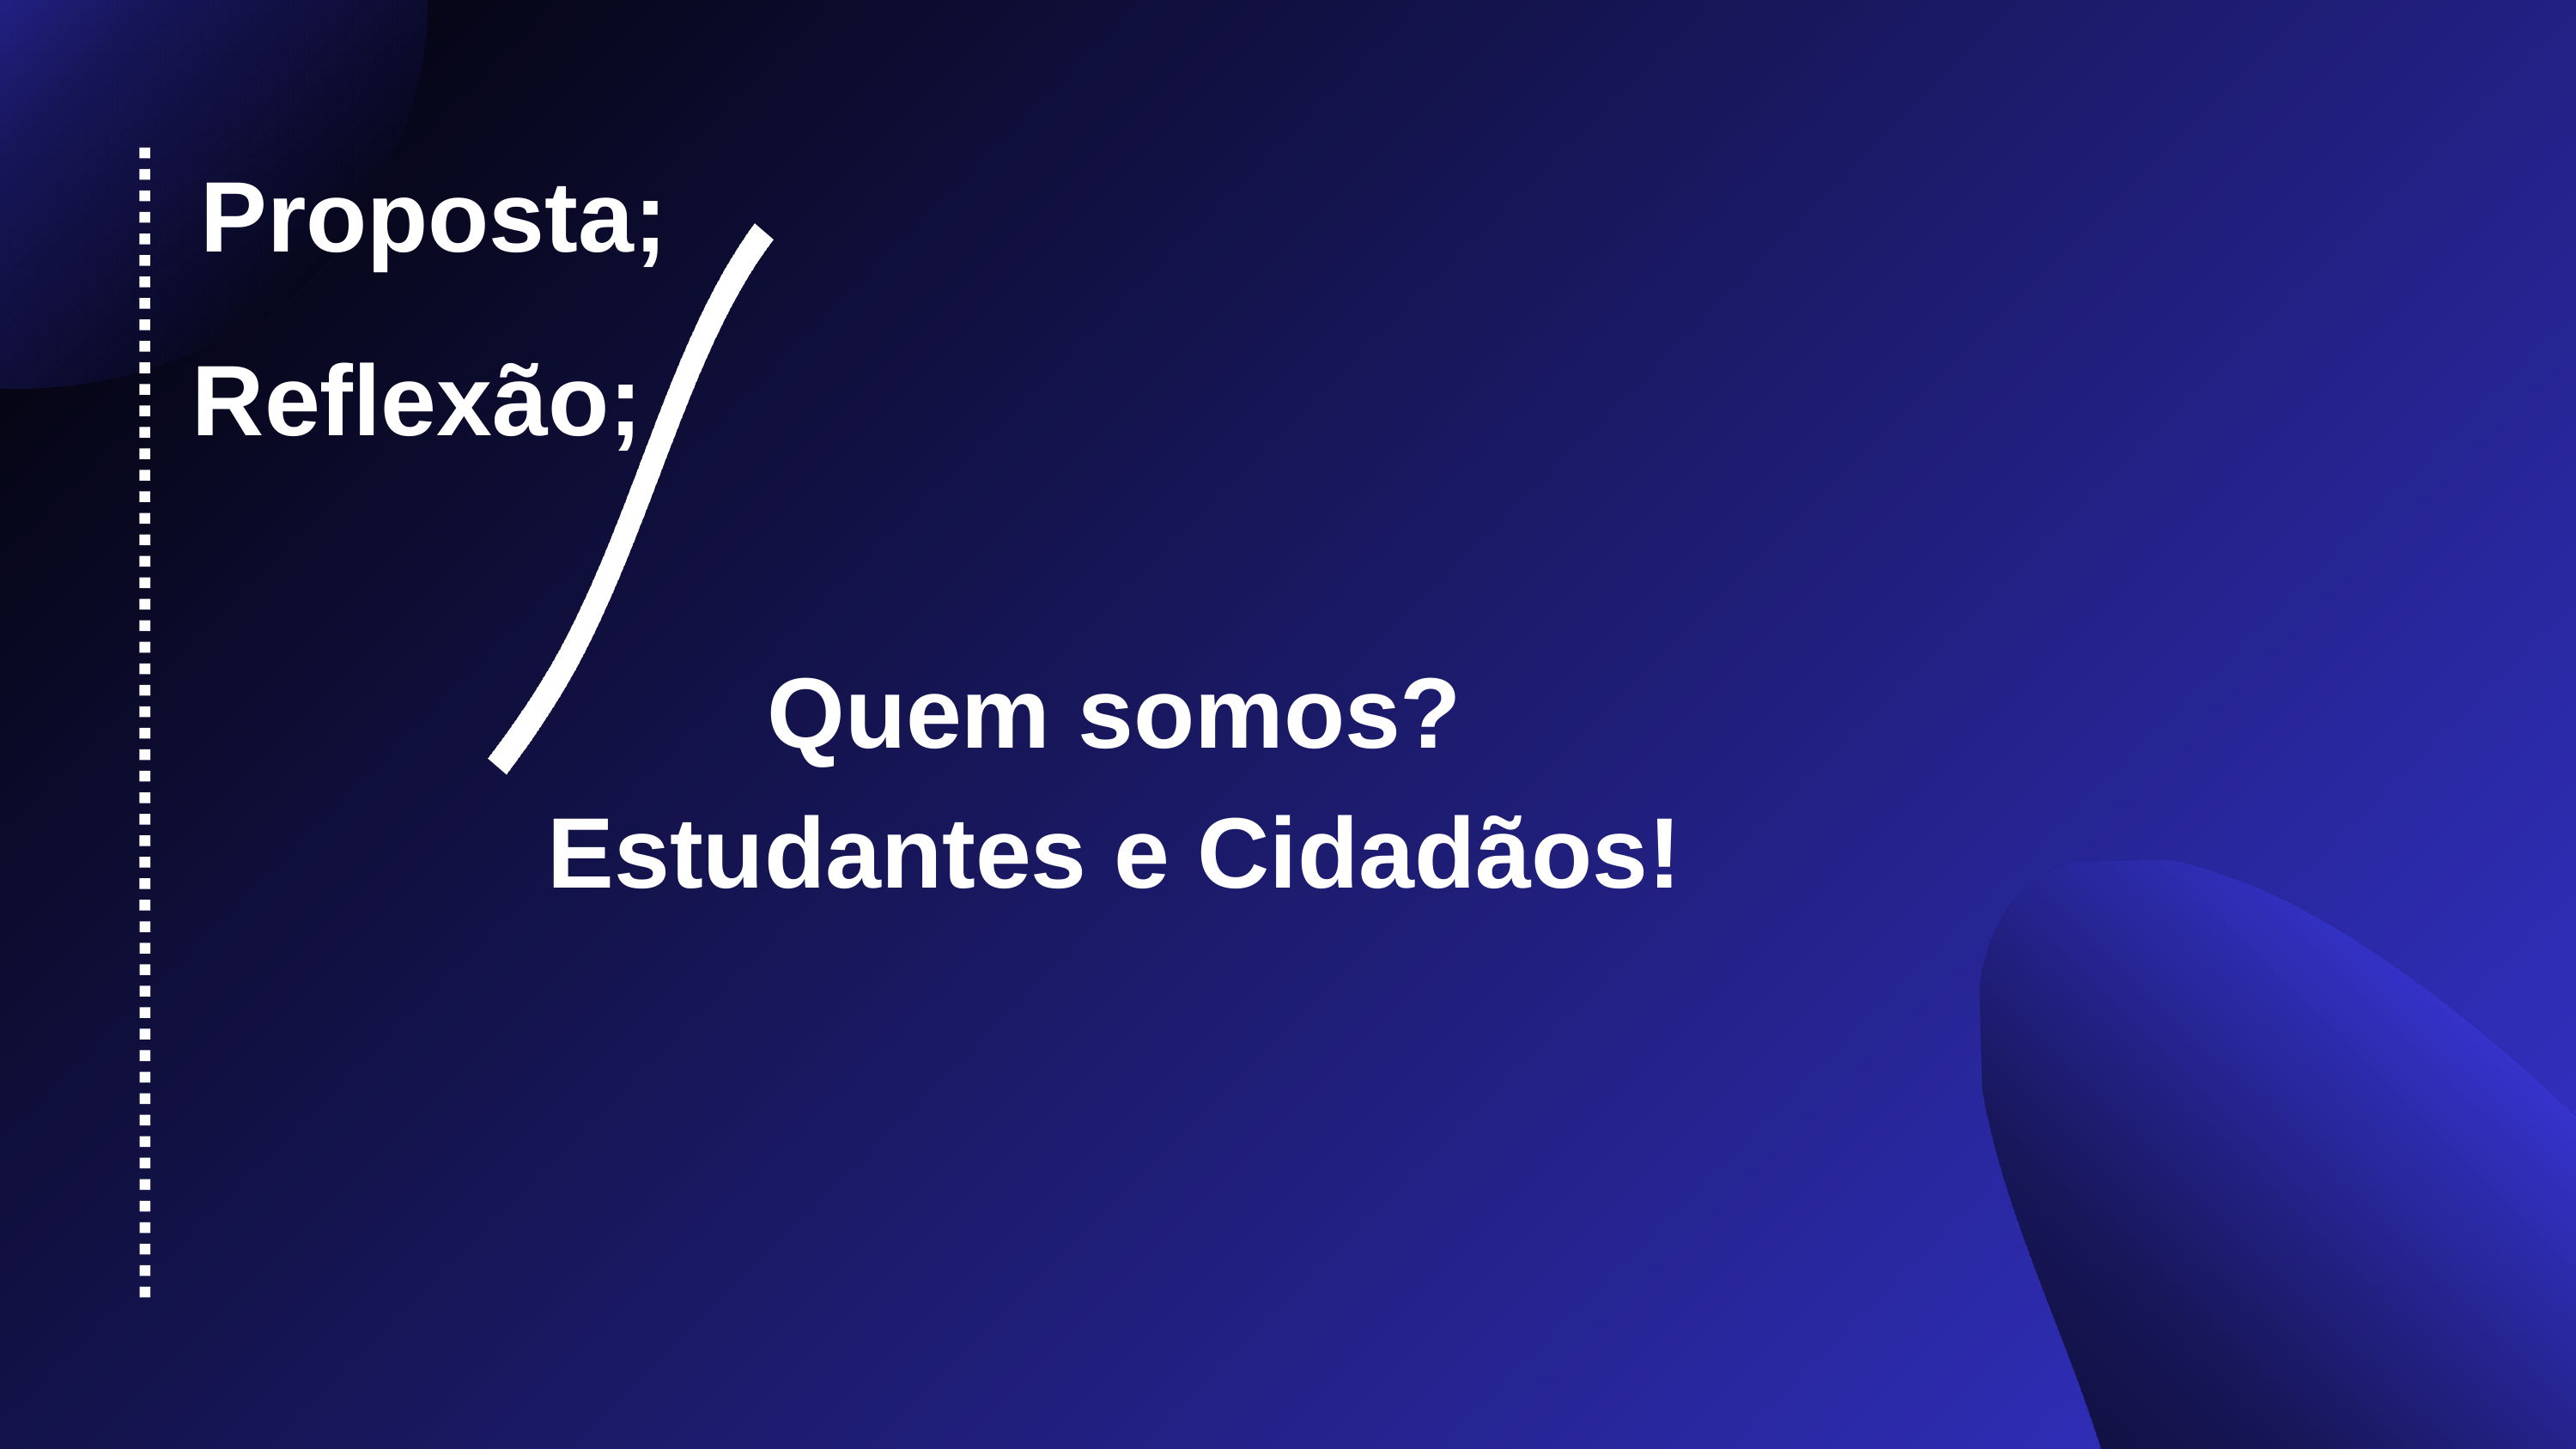

Proposta;

Reflexão;
Quem somos?
Estudantes e Cidadãos!